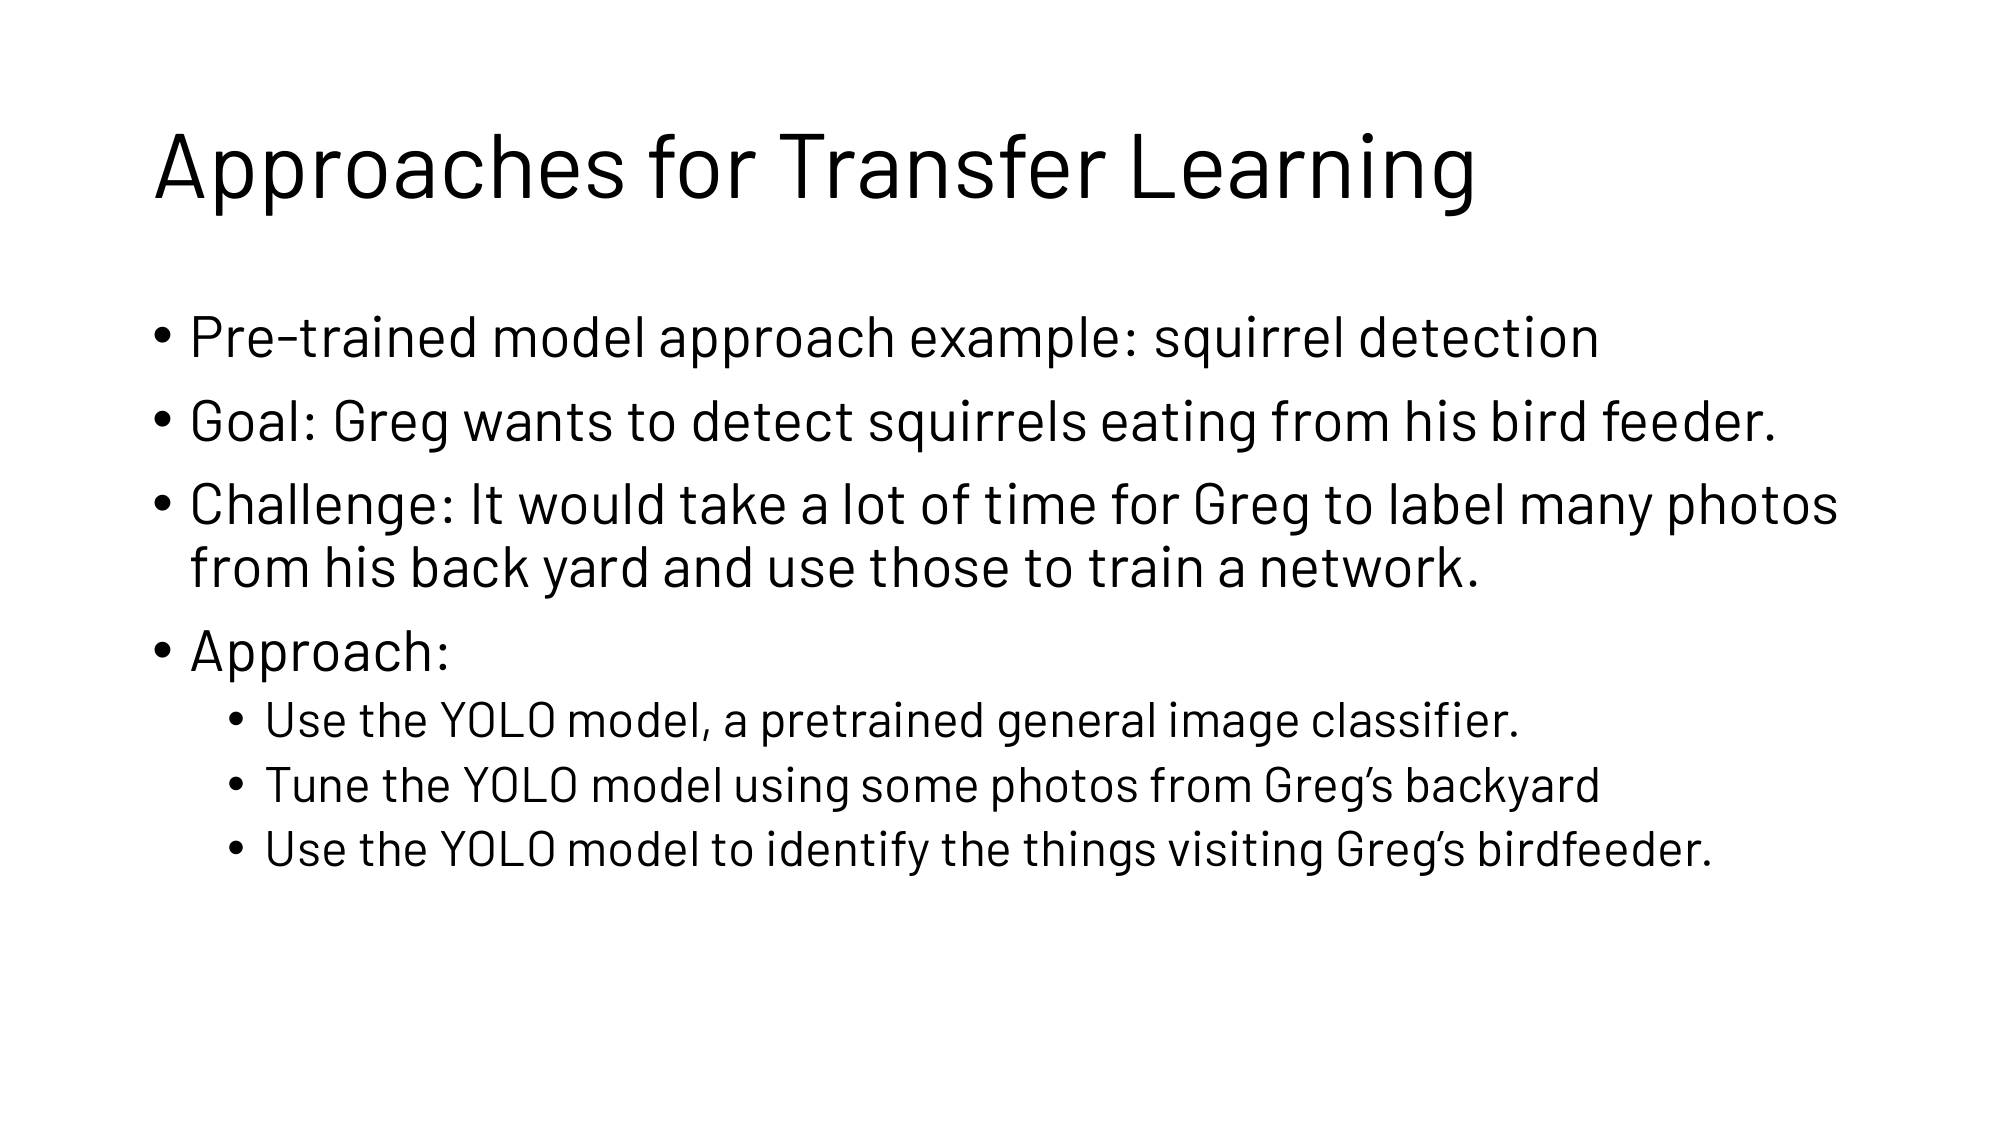

# Approaches for Transfer Learning
Pre-trained model approach example: squirrel detection
Goal: Greg wants to detect squirrels eating from his bird feeder.
Challenge: It would take a lot of time for Greg to label many photos from his back yard and use those to train a network.
Approach:
Use the YOLO model, a pretrained general image classifier.
Tune the YOLO model using some photos from Greg’s backyard
Use the YOLO model to identify the things visiting Greg’s birdfeeder.